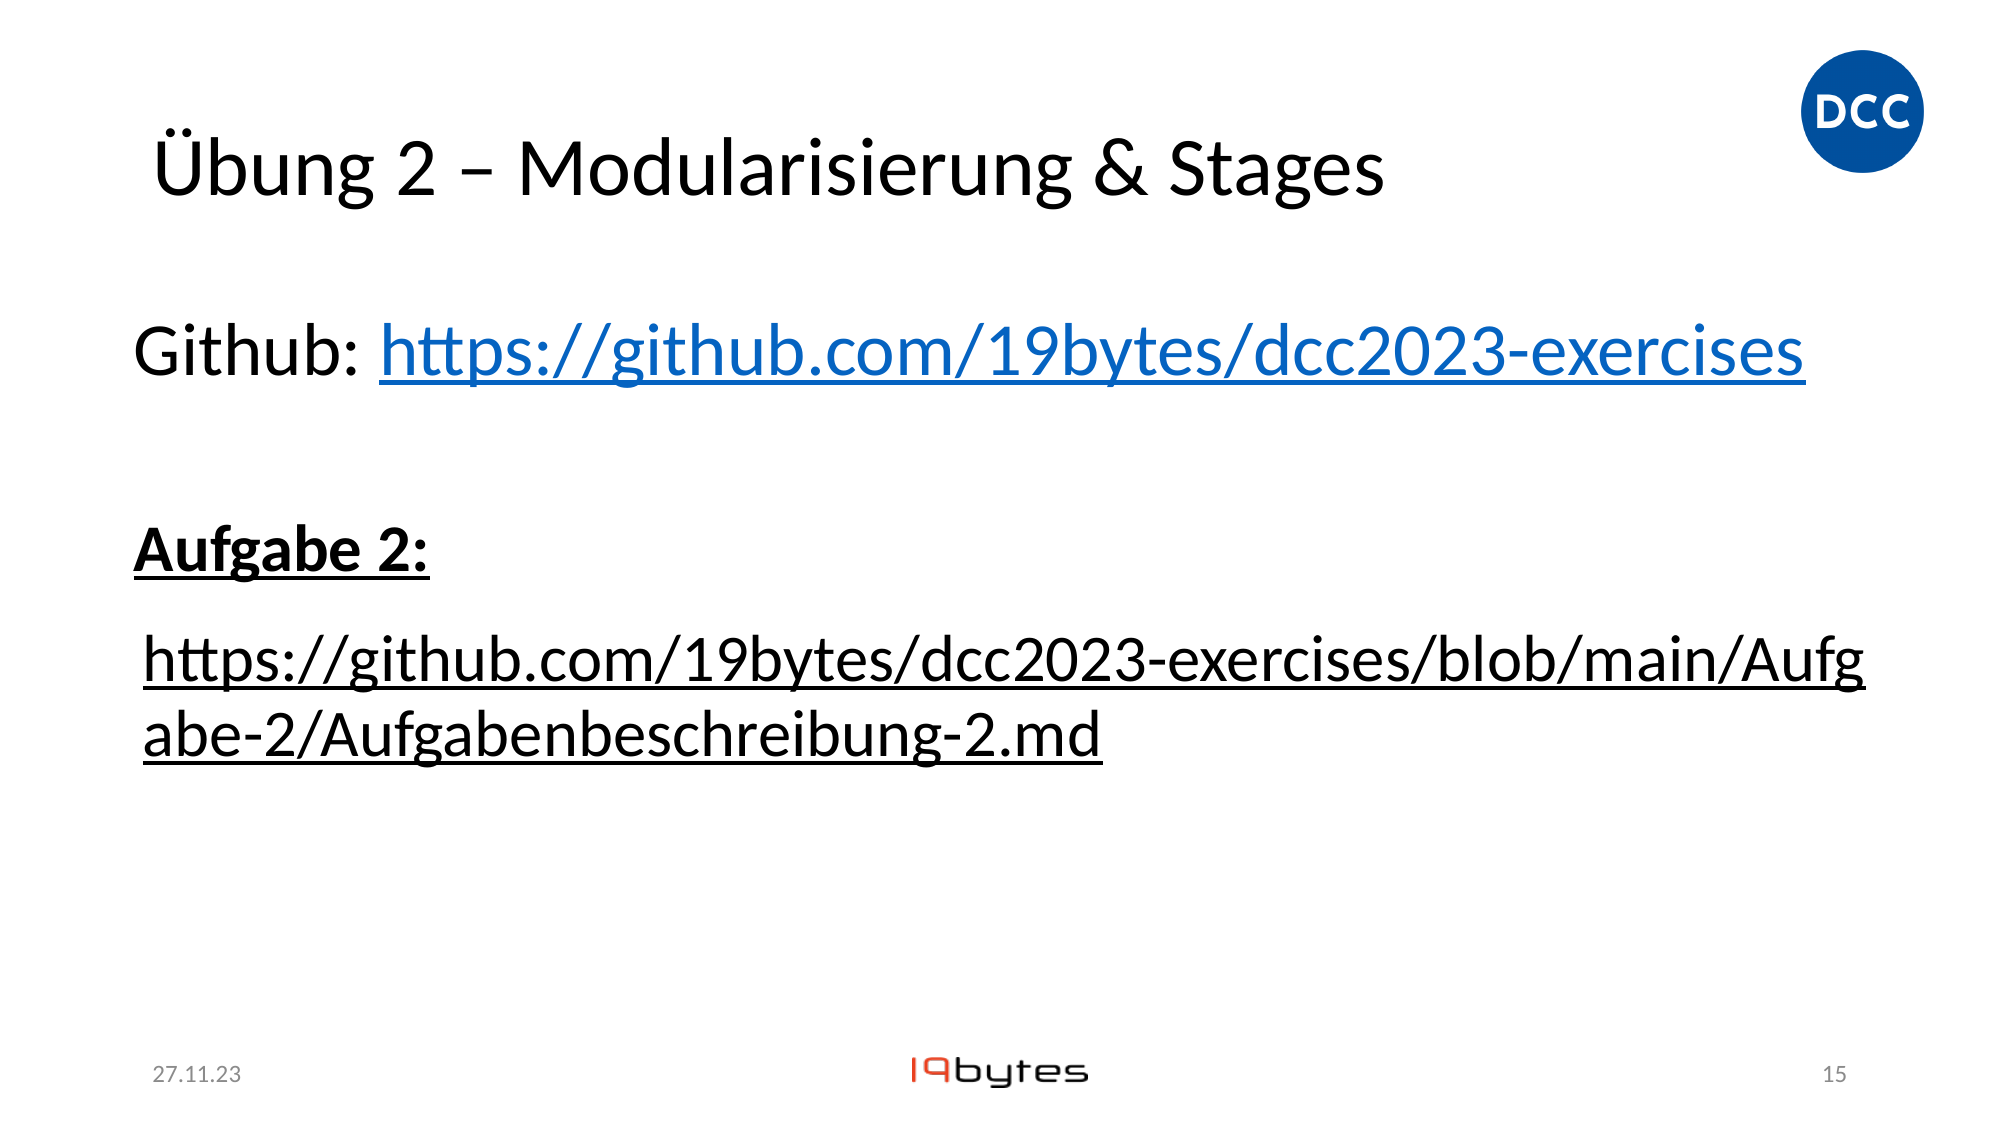

# Übung 2 – Modularisierung & Stages
Github: https://github.com/19bytes/dcc2023-exercises

Aufgabe 2:
https://github.com/19bytes/dcc2023-exercises/blob/main/Aufgabe-2/Aufgabenbeschreibung-2.md
27.11.23
15